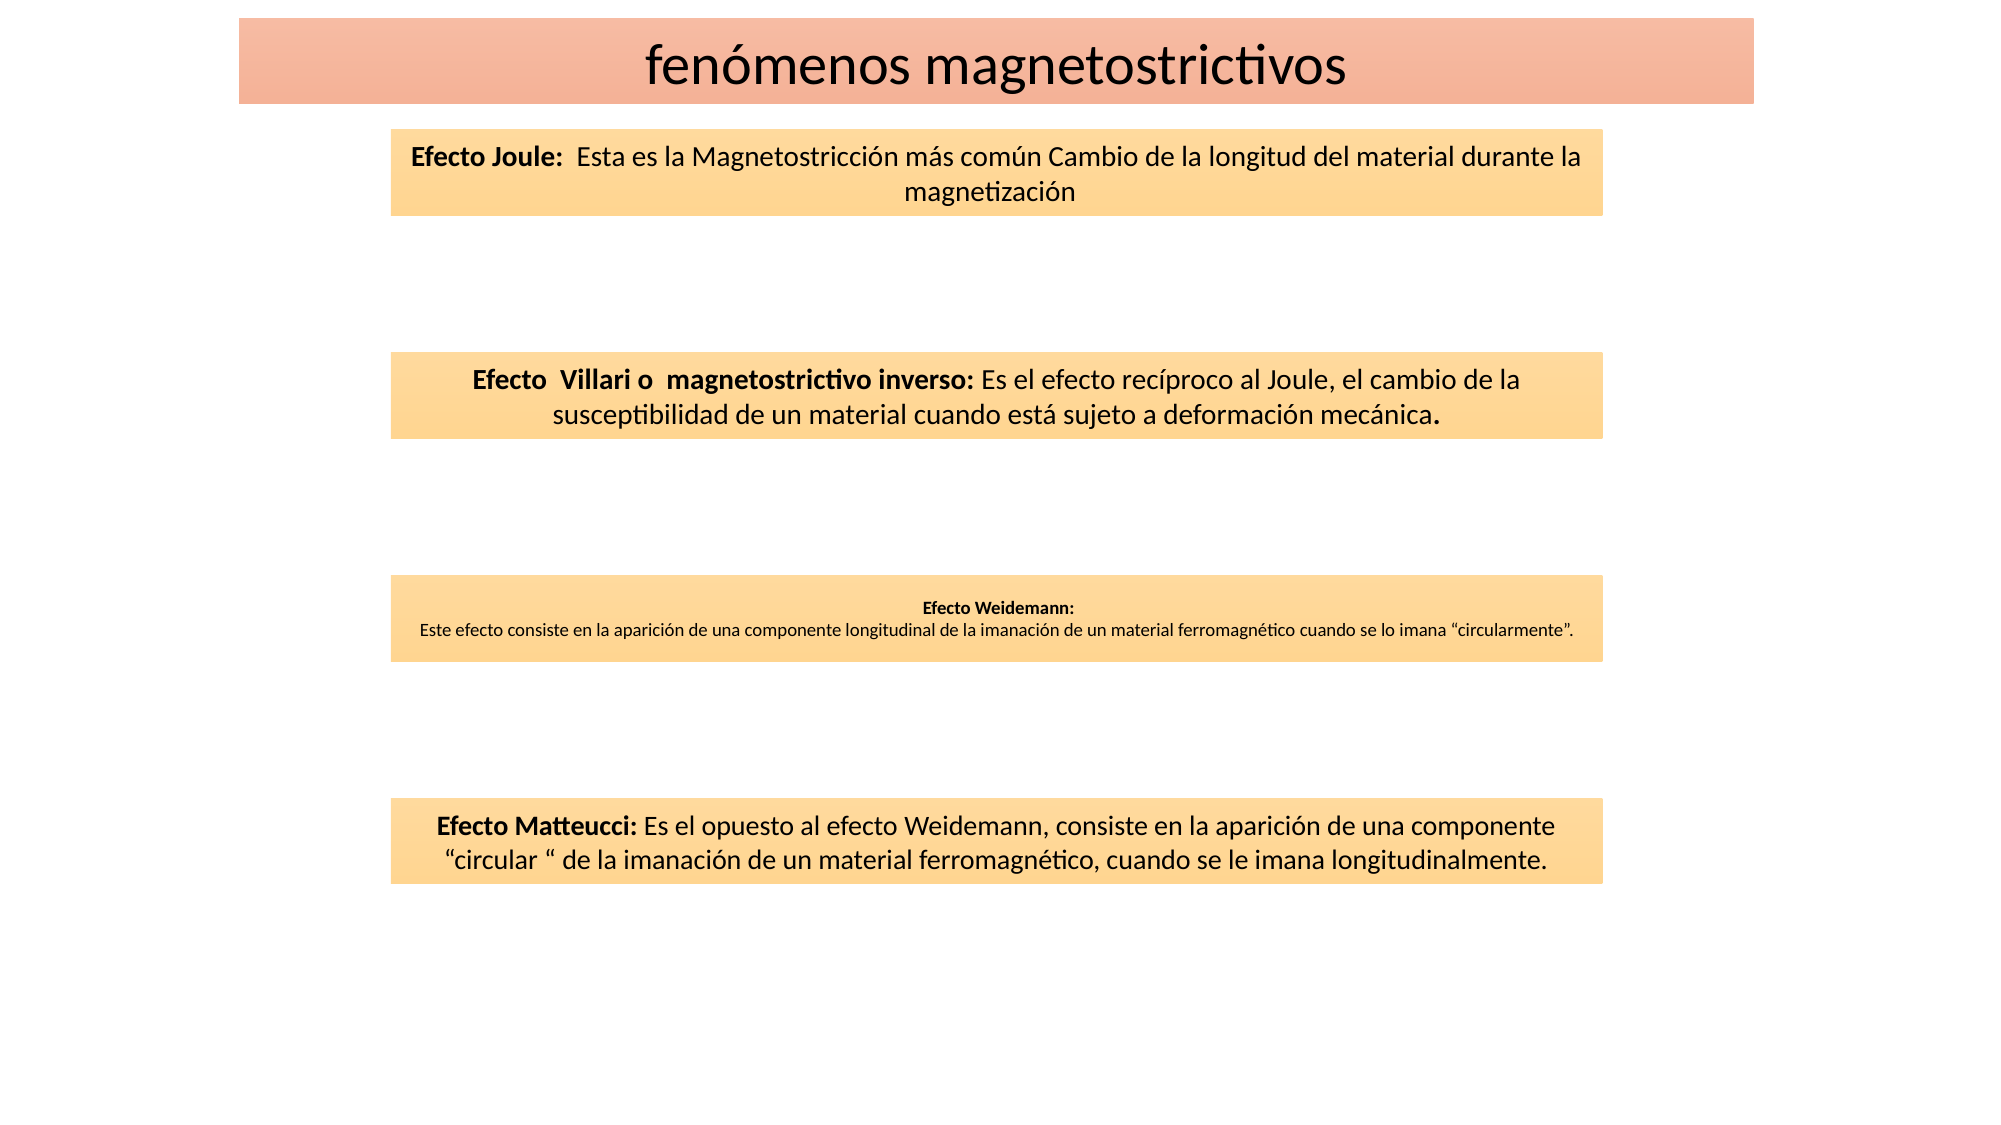

fenómenos magnetostrictivos
Efecto Joule:  Esta es la Magnetostricción más común Cambio de la longitud del material durante la magnetización
 Efecto Weidemann:
Este efecto consiste en la aparición de una componente longitudinal de la imanación de un material ferromagnético cuando se lo imana “circularmente”.
Efecto  Villari o  magnetostrictivo inverso: Es el efecto recíproco al Joule, el cambio de la susceptibilidad de un material cuando está sujeto a deformación mecánica.
Efecto Matteucci: Es el opuesto al efecto Weidemann, consiste en la aparición de una componente “circular “ de la imanación de un material ferromagnético, cuando se le imana longitudinalmente.